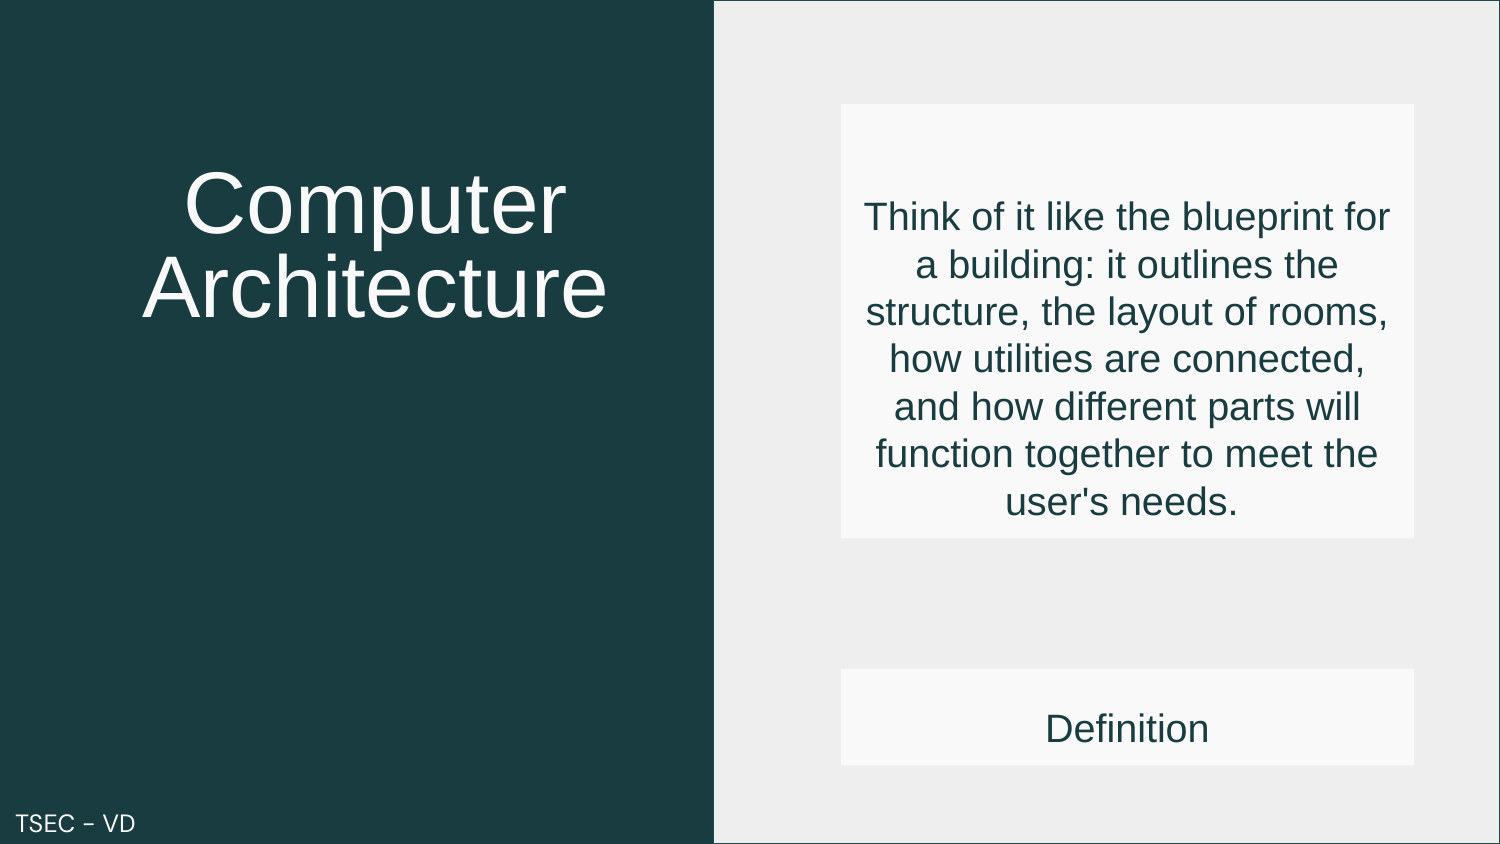

Think of it like the blueprint for a building: it outlines the structure, the layout of rooms, how utilities are connected, and how different parts will function together to meet the user's needs.
# Computer Architecture
Definition